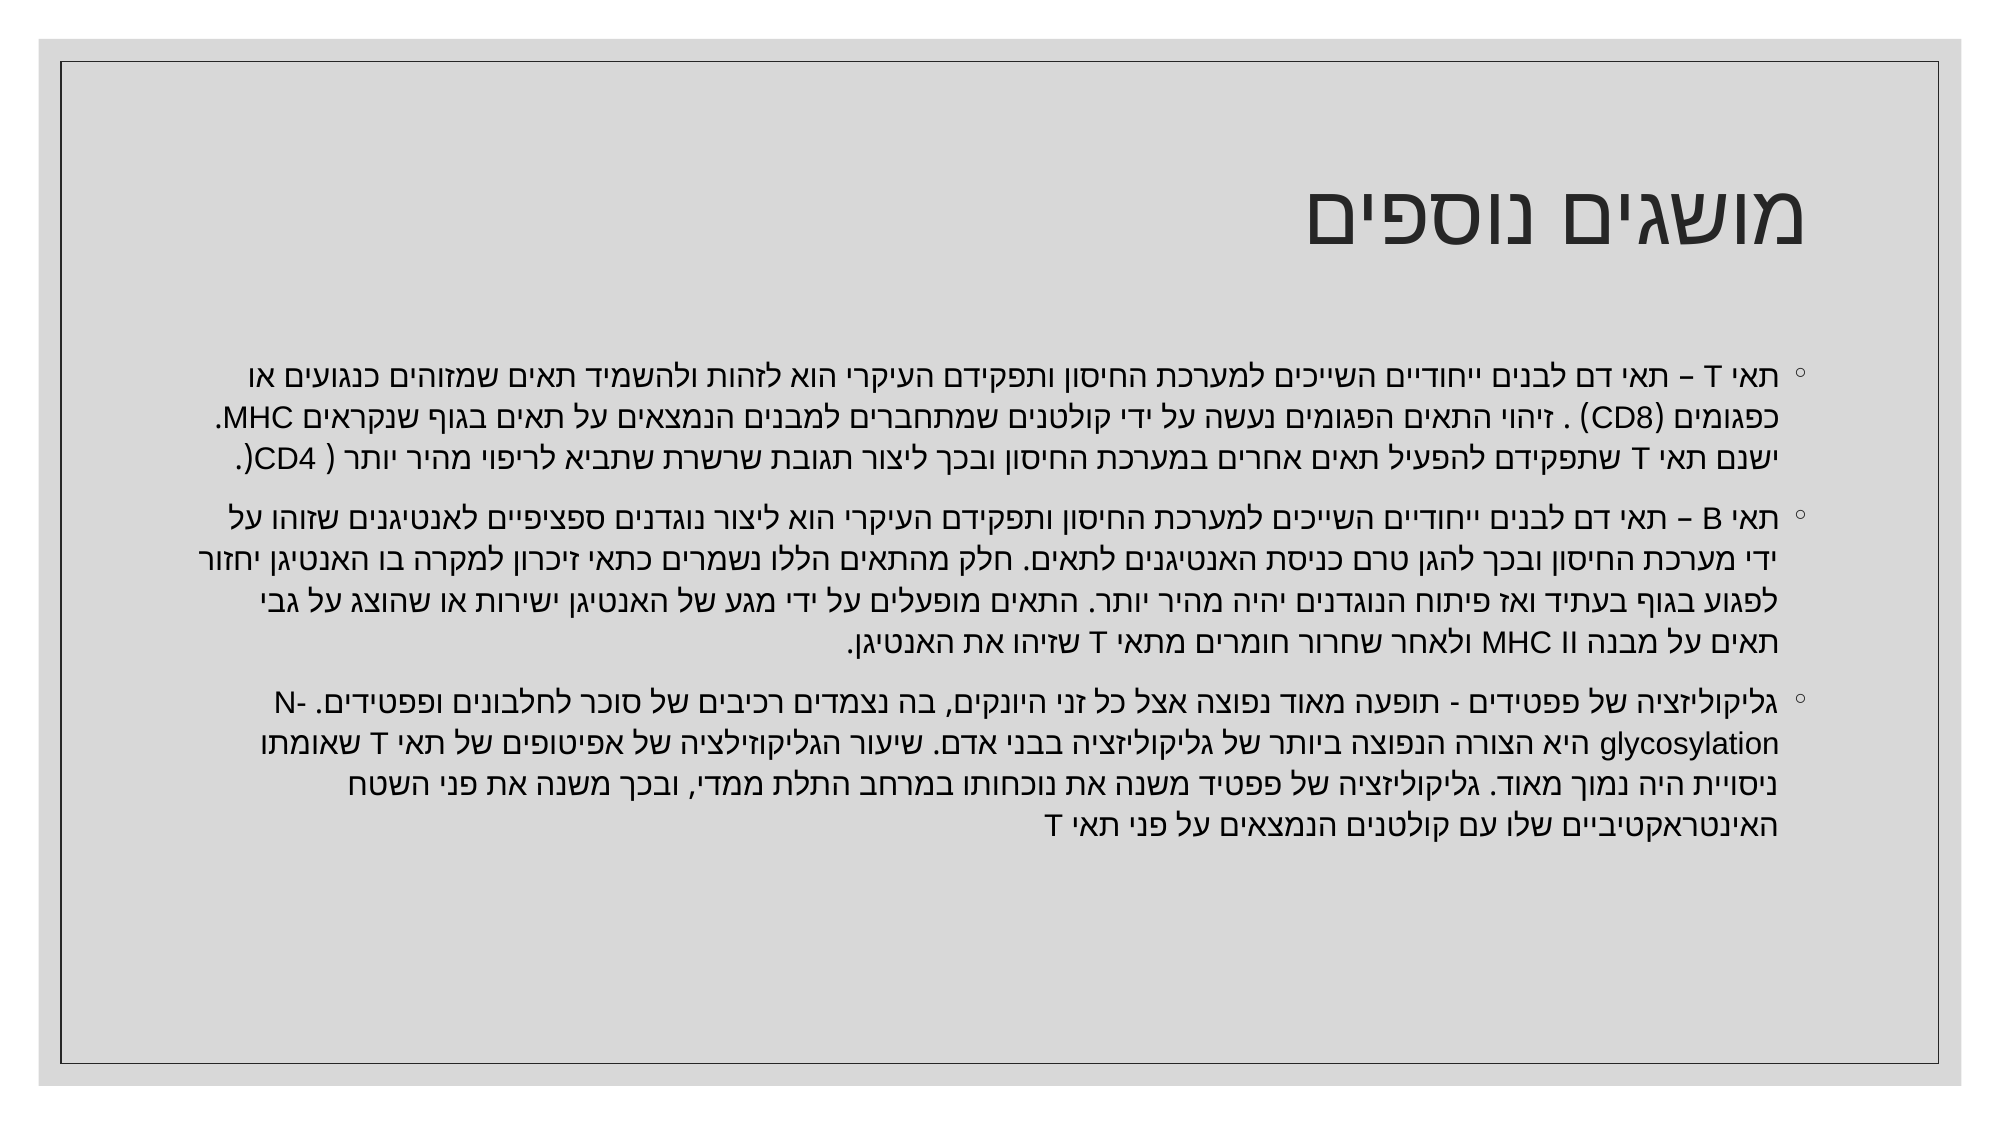

# מושגים נוספים
תאי T – תאי דם לבנים ייחודיים השייכים למערכת החיסון ותפקידם העיקרי הוא לזהות ולהשמיד תאים שמזוהים כנגועים או כפגומים (CD8) . זיהוי התאים הפגומים נעשה על ידי קולטנים שמתחברים למבנים הנמצאים על תאים בגוף שנקראים MHC.  ישנם תאי T שתפקידם להפעיל תאים אחרים במערכת החיסון ובכך ליצור תגובת שרשרת שתביא לריפוי מהיר יותר ( CD4(.
תאי B – תאי דם לבנים ייחודיים השייכים למערכת החיסון ותפקידם העיקרי הוא ליצור נוגדנים ספציפיים לאנטיגנים שזוהו על ידי מערכת החיסון ובכך להגן טרם כניסת האנטיגנים לתאים. חלק מהתאים הללו נשמרים כתאי זיכרון למקרה בו האנטיגן יחזור לפגוע בגוף בעתיד ואז פיתוח הנוגדנים יהיה מהיר יותר. התאים מופעלים על ידי מגע של האנטיגן ישירות או שהוצג על גבי תאים על מבנה MHC II ולאחר שחרור חומרים מתאי T שזיהו את האנטיגן.
גליקוליזציה של פפטידים - תופעה מאוד נפוצה אצל כל זני היונקים, בה נצמדים רכיבים של סוכר לחלבונים ופפטידים. N-glycosylation היא הצורה הנפוצה ביותר של גליקוליזציה בבני אדם. שיעור הגליקוזילציה של אפיטופים של תאי T שאומתו ניסויית היה נמוך מאוד. גליקוליזציה של פפטיד משנה את נוכחותו במרחב התלת ממדי, ובכך משנה את פני השטח האינטראקטיביים שלו עם קולטנים הנמצאים על פני תאי T